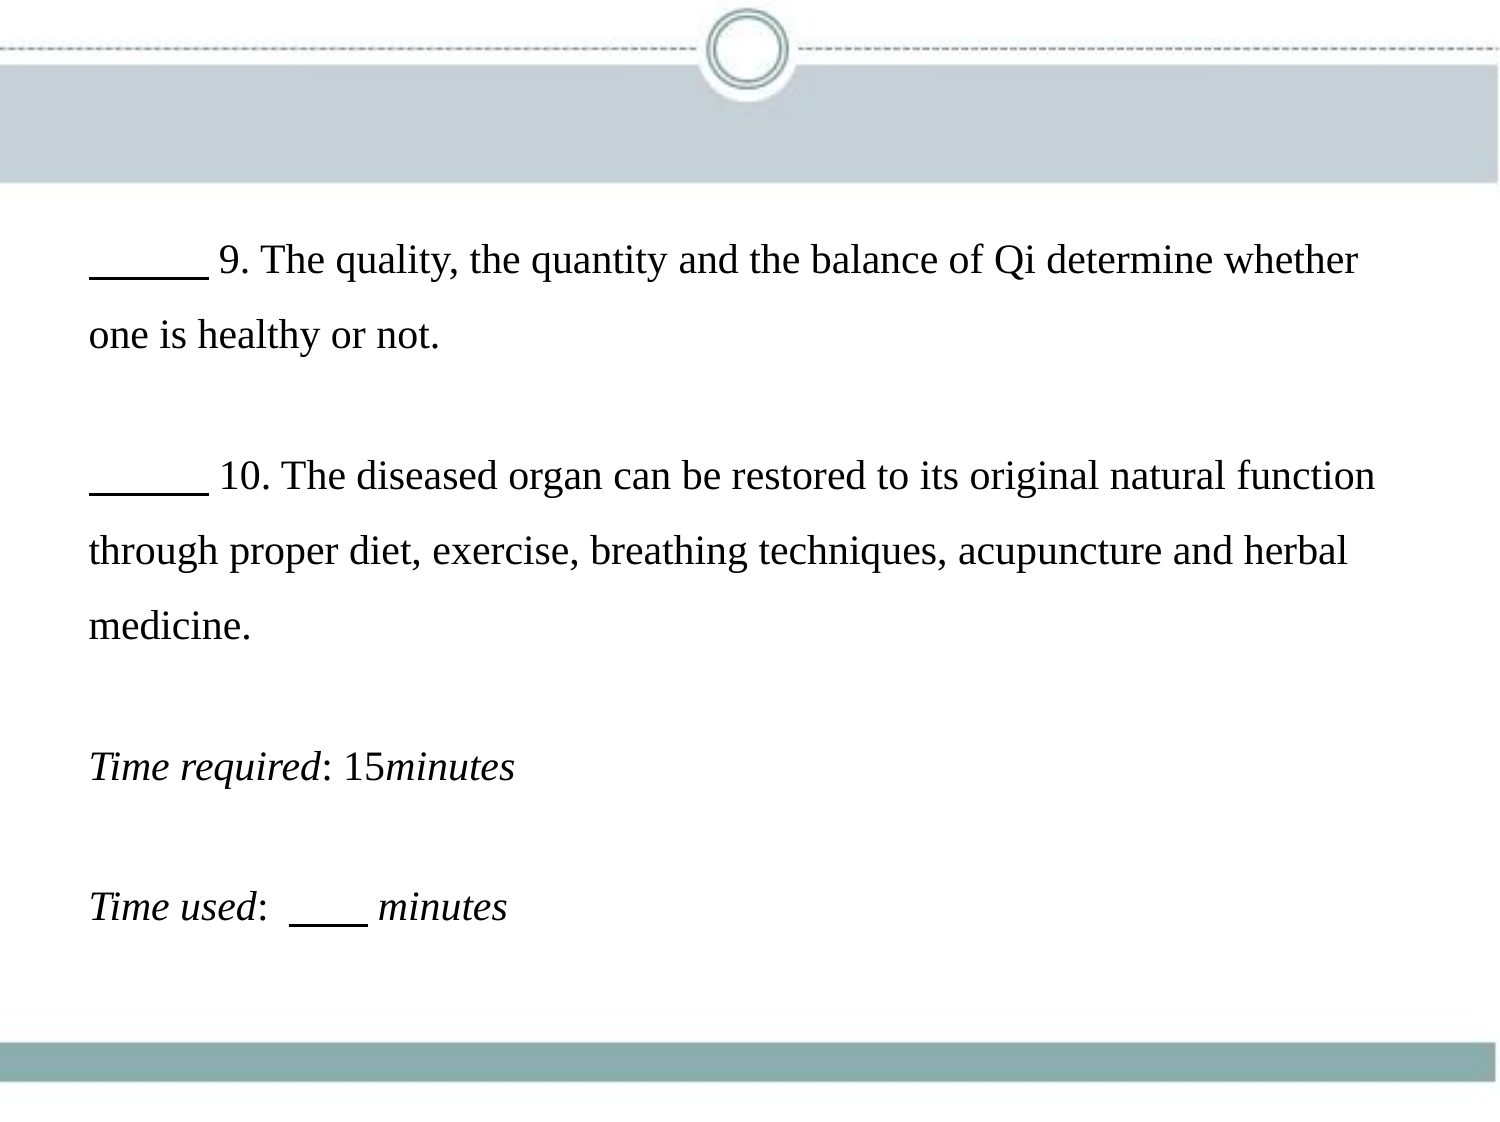

9. The quality, the quantity and the balance of Qi determine whether
one is healthy or not.
　　    10. The diseased organ can be restored to its original natural function
through proper diet, exercise, breathing techniques, acupuncture and herbal
medicine.
Time required: 15minutes
Time used: 　    minutes